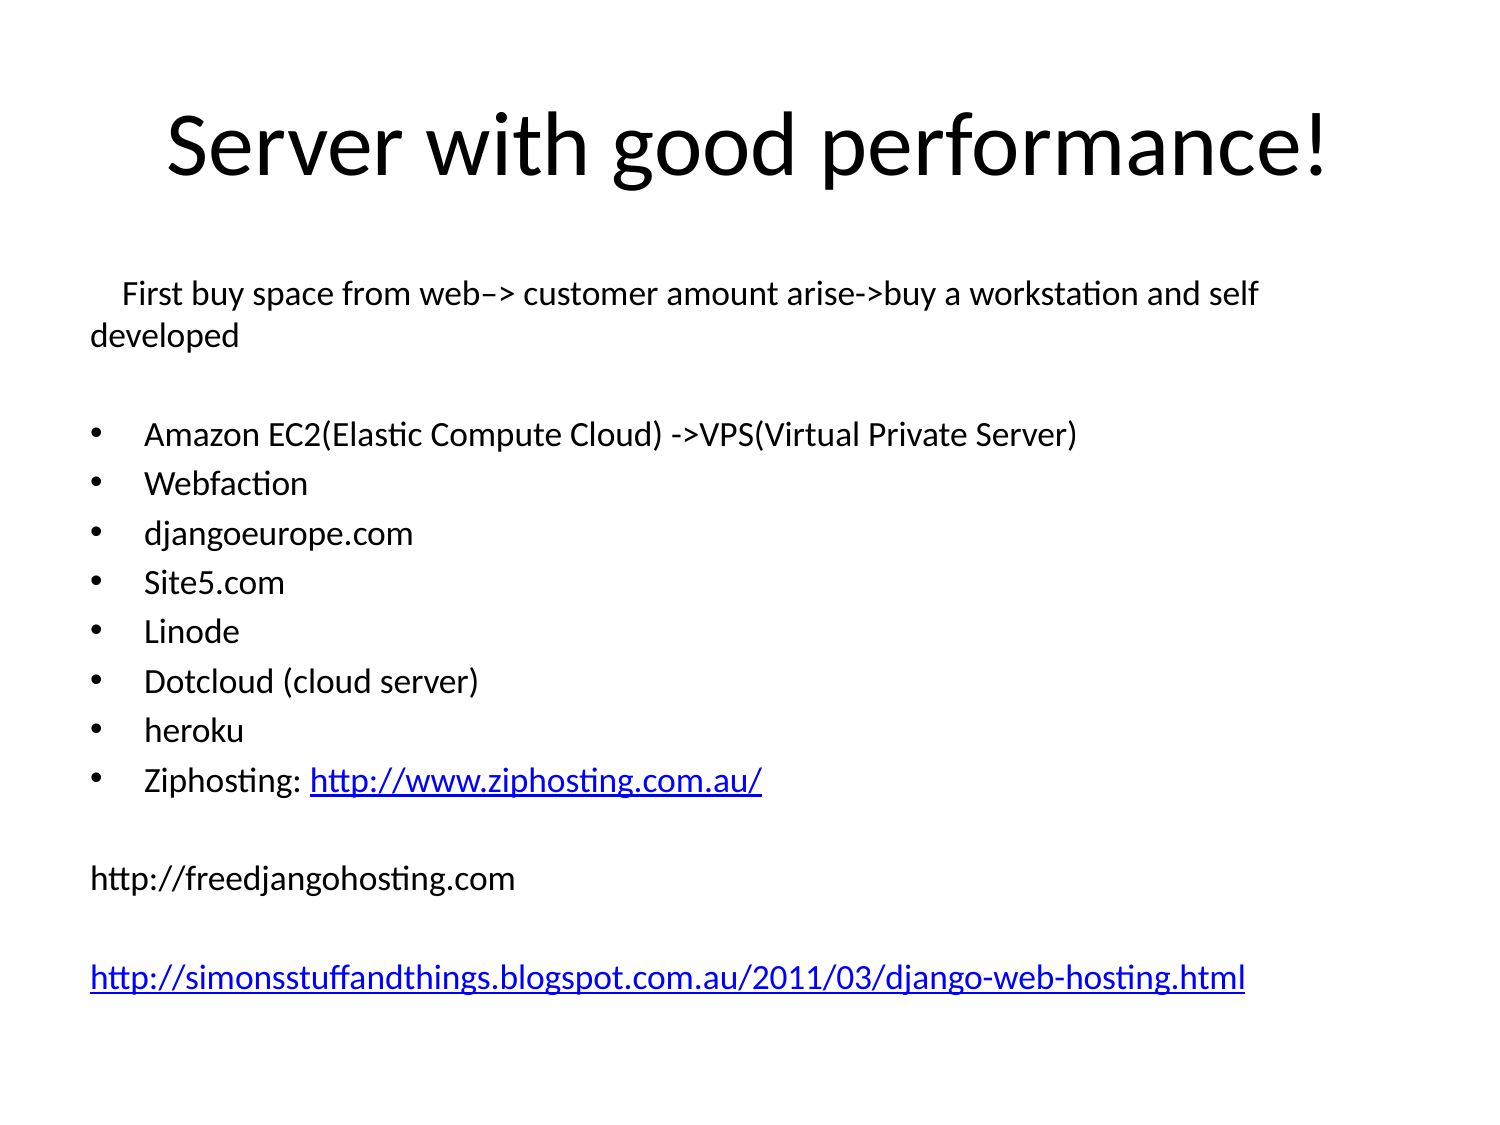

# Server with good performance!
    First buy space from web–> customer amount arise->buy a workstation and self developed

Amazon EC2(Elastic Compute Cloud) ->VPS(Virtual Private Server)
Webfaction
djangoeurope.com
Site5.com
Linode
Dotcloud (cloud server)
heroku
Ziphosting: http://www.ziphosting.com.au/

http://freedjangohosting.com

http://simonsstuffandthings.blogspot.com.au/2011/03/django-web-hosting.html